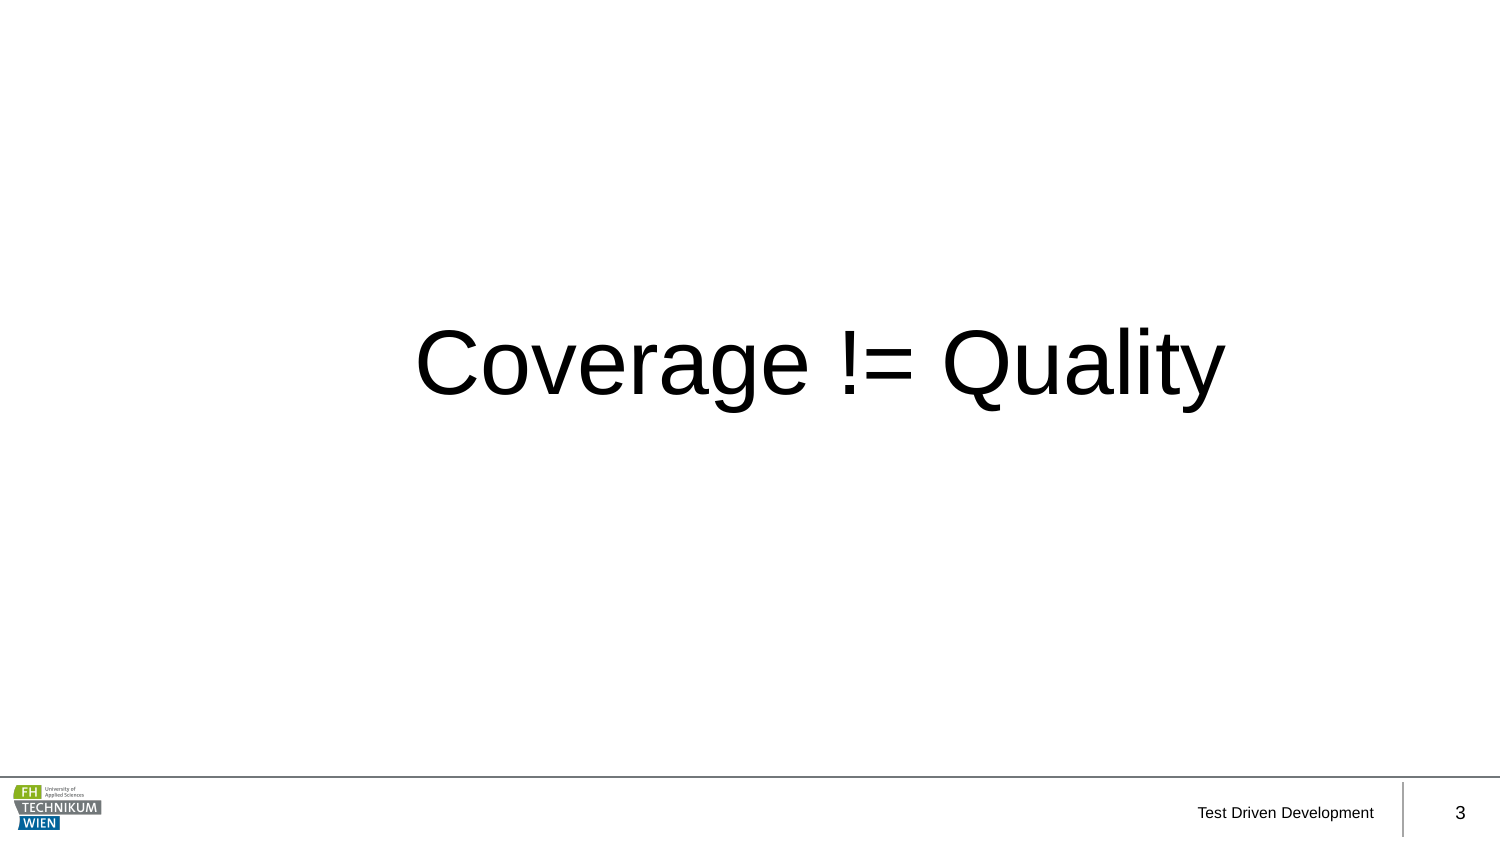

Coverage != Quality
Test Driven Development
3